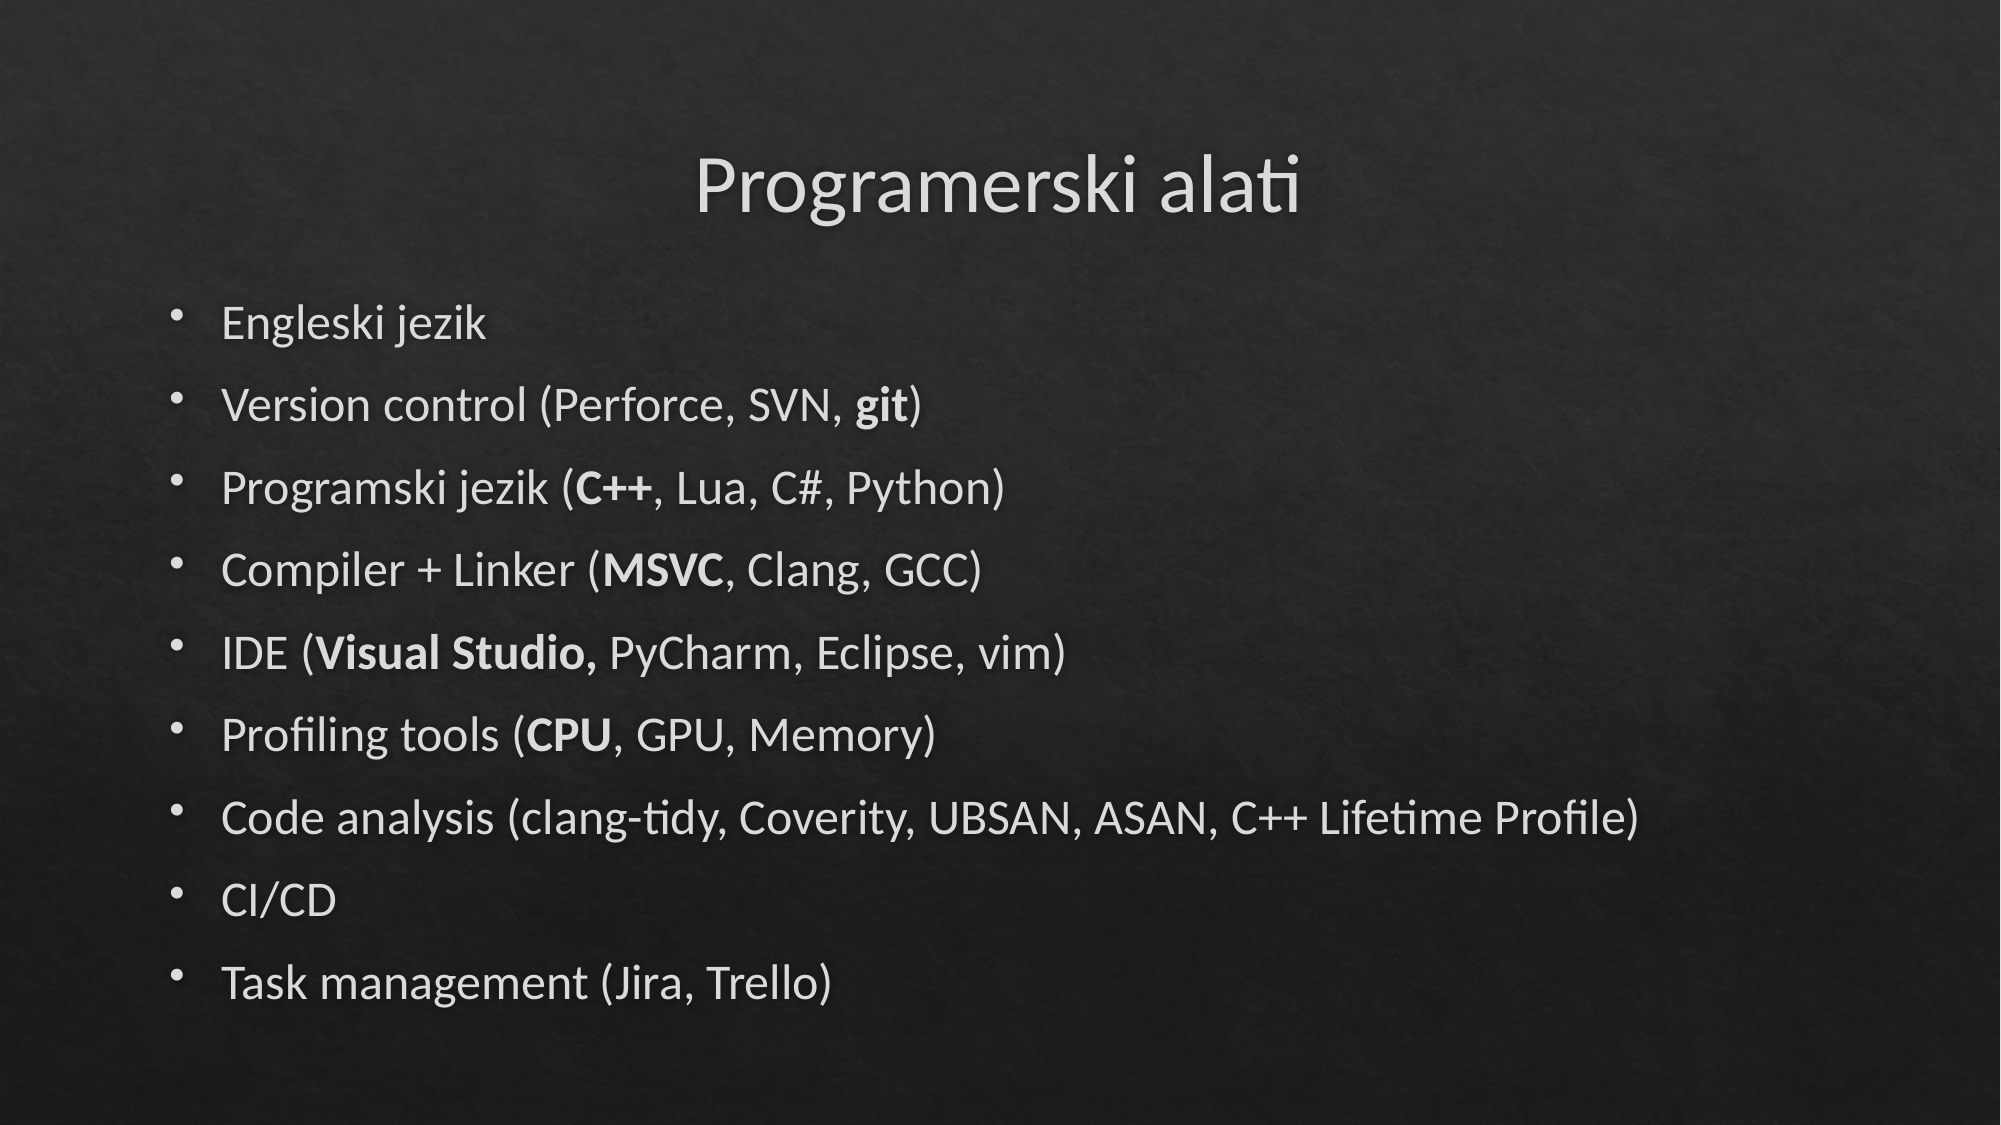

# Programerski alati
Engleski jezik
Version control (Perforce, SVN, git)
Programski jezik (C++, Lua, C#, Python)
Compiler + Linker (MSVC, Clang, GCC)
IDE (Visual Studio, PyCharm, Eclipse, vim)
Profiling tools (CPU, GPU, Memory)
Code analysis (clang-tidy, Coverity, UBSAN, ASAN, C++ Lifetime Profile)
CI/CD
Task management (Jira, Trello)